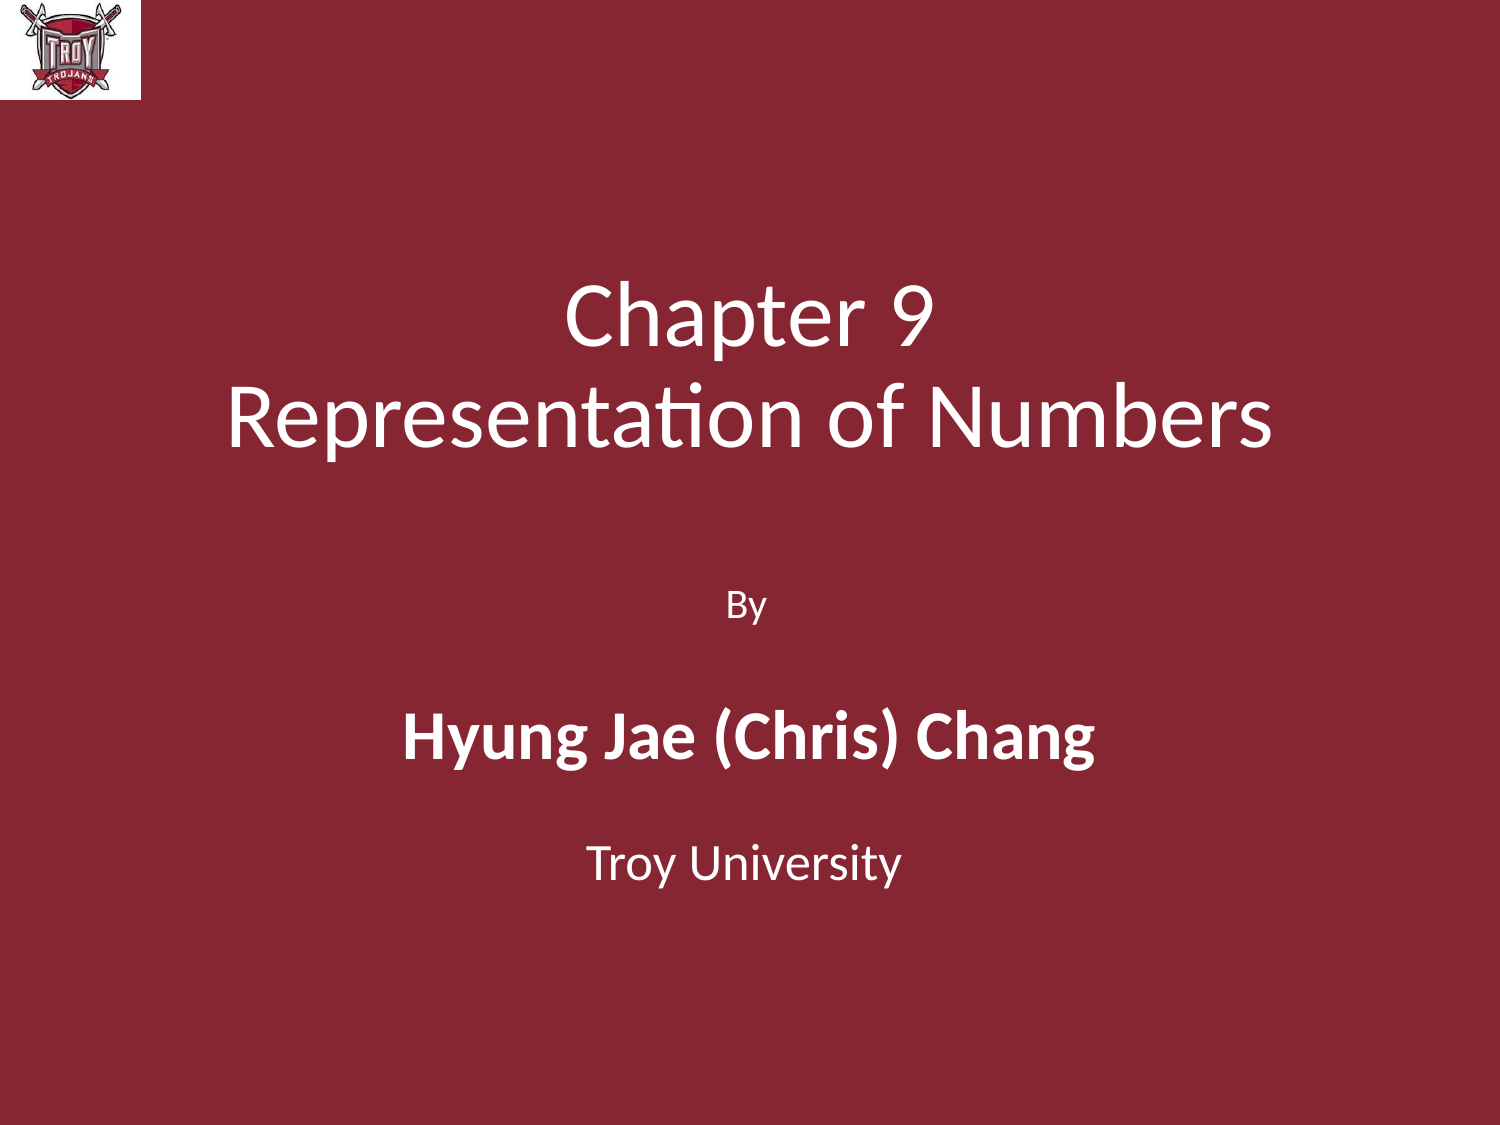

# Chapter 9 Representation of Numbers
By

Hyung Jae (Chris) Chang

Troy University